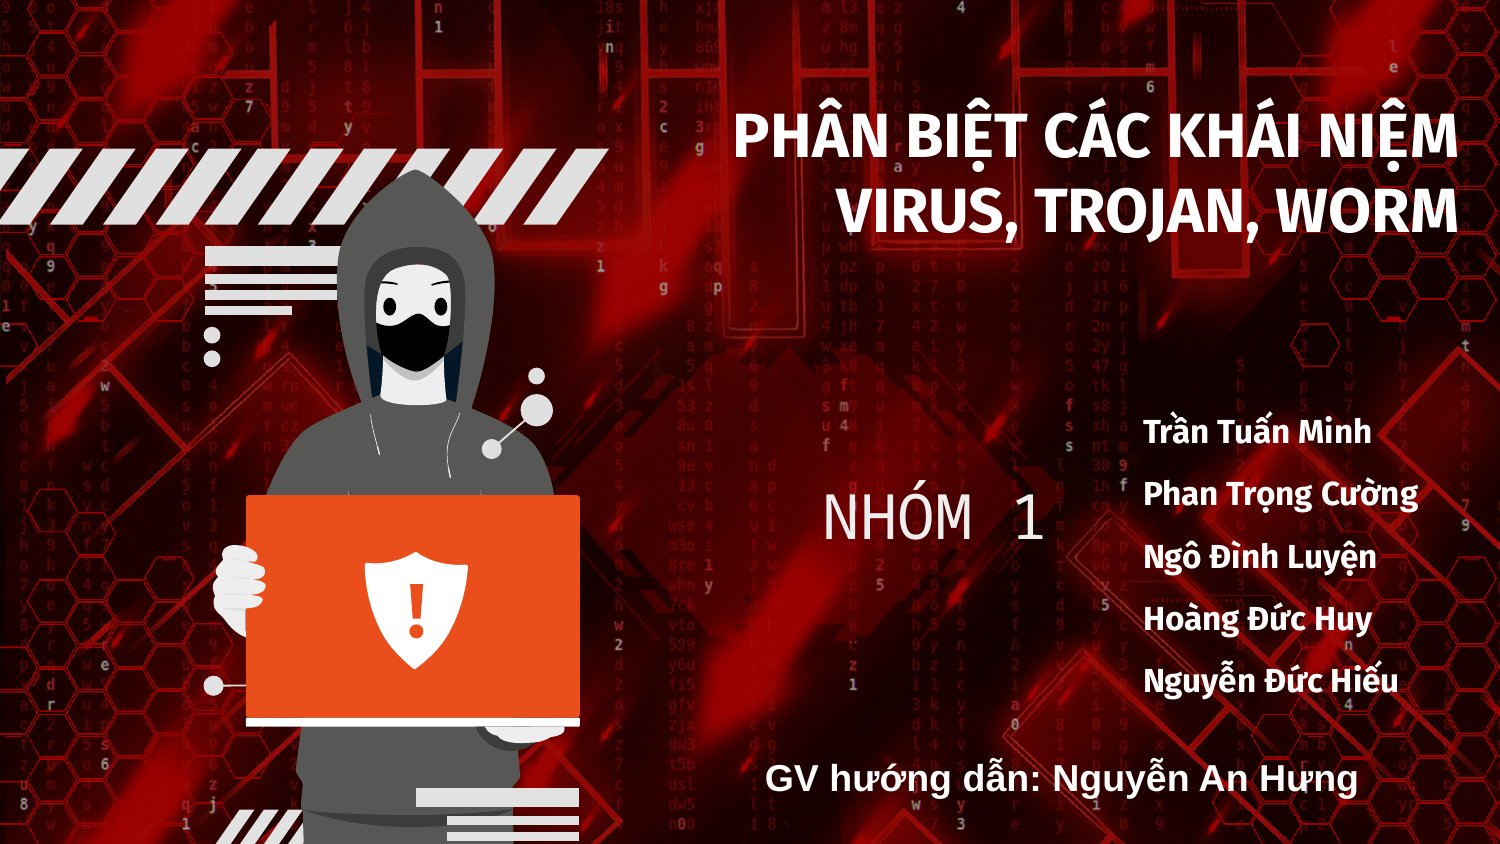

# PHÂN BIỆT CÁC KHÁI NIỆM VIRUS, TROJAN, WORM

Trần Tuấn Minh
Phan Trọng Cường
Ngô Đình Luyện
Hoàng Đức Huy
Nguyễn Đức Hiếu
NHÓM 1
GV hướng dẫn: Nguyễn An Hưng